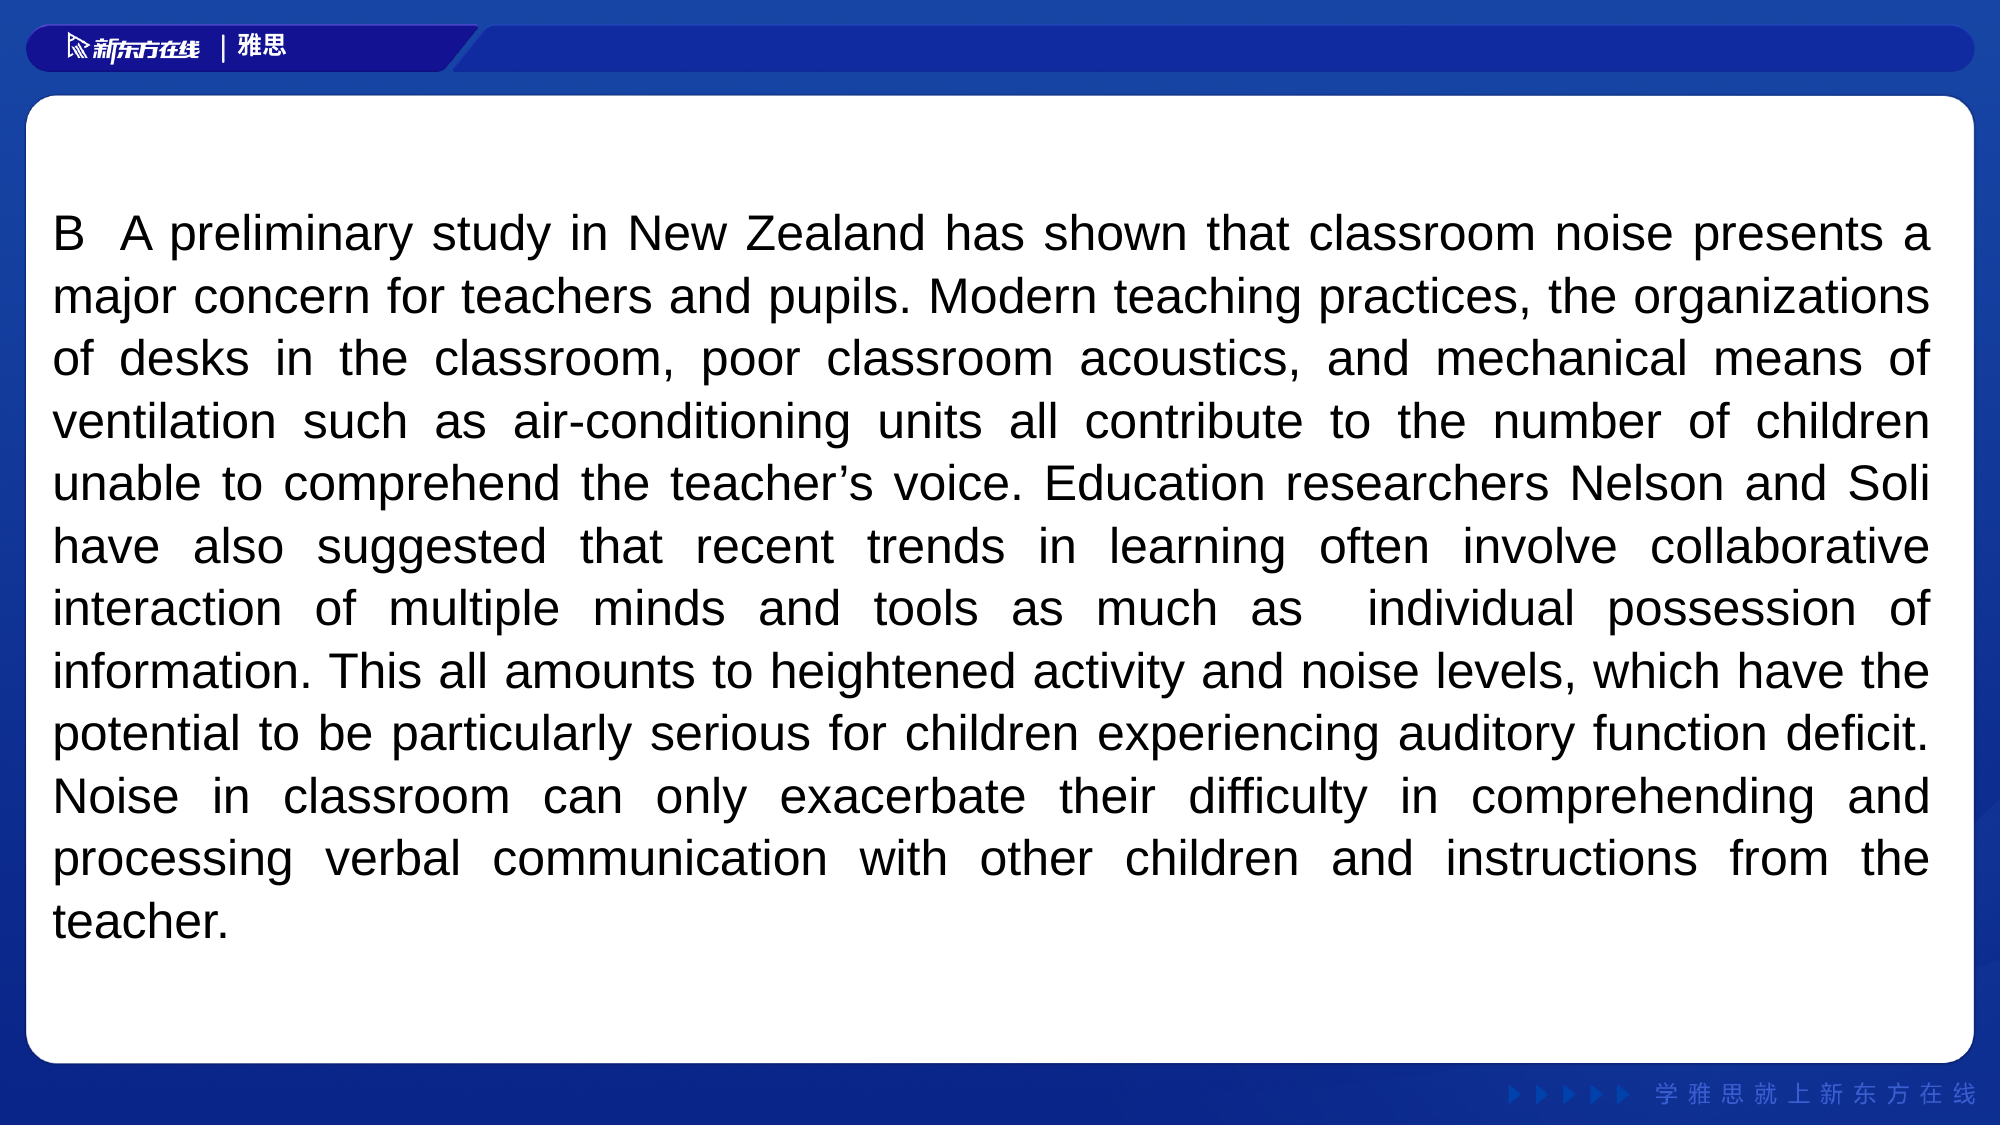

B  A preliminary study in New Zealand has shown that classroom noise presents a major concern for teachers and pupils. Modern teaching practices, the organizations of desks in the classroom, poor classroom acoustics, and mechanical means of ventilation such as air-conditioning units all contribute to the number of children unable to comprehend the teacher’s voice. Education researchers Nelson and Soli have also suggested that recent trends in learning often involve collaborative interaction of multiple minds and tools as much as  individual possession of information. This all amounts to heightened activity and noise levels, which have the potential to be particularly serious for children experiencing auditory function deficit. Noise in classroom can only exacerbate their difficulty in comprehending and processing verbal communication with other children and instructions from the teacher.